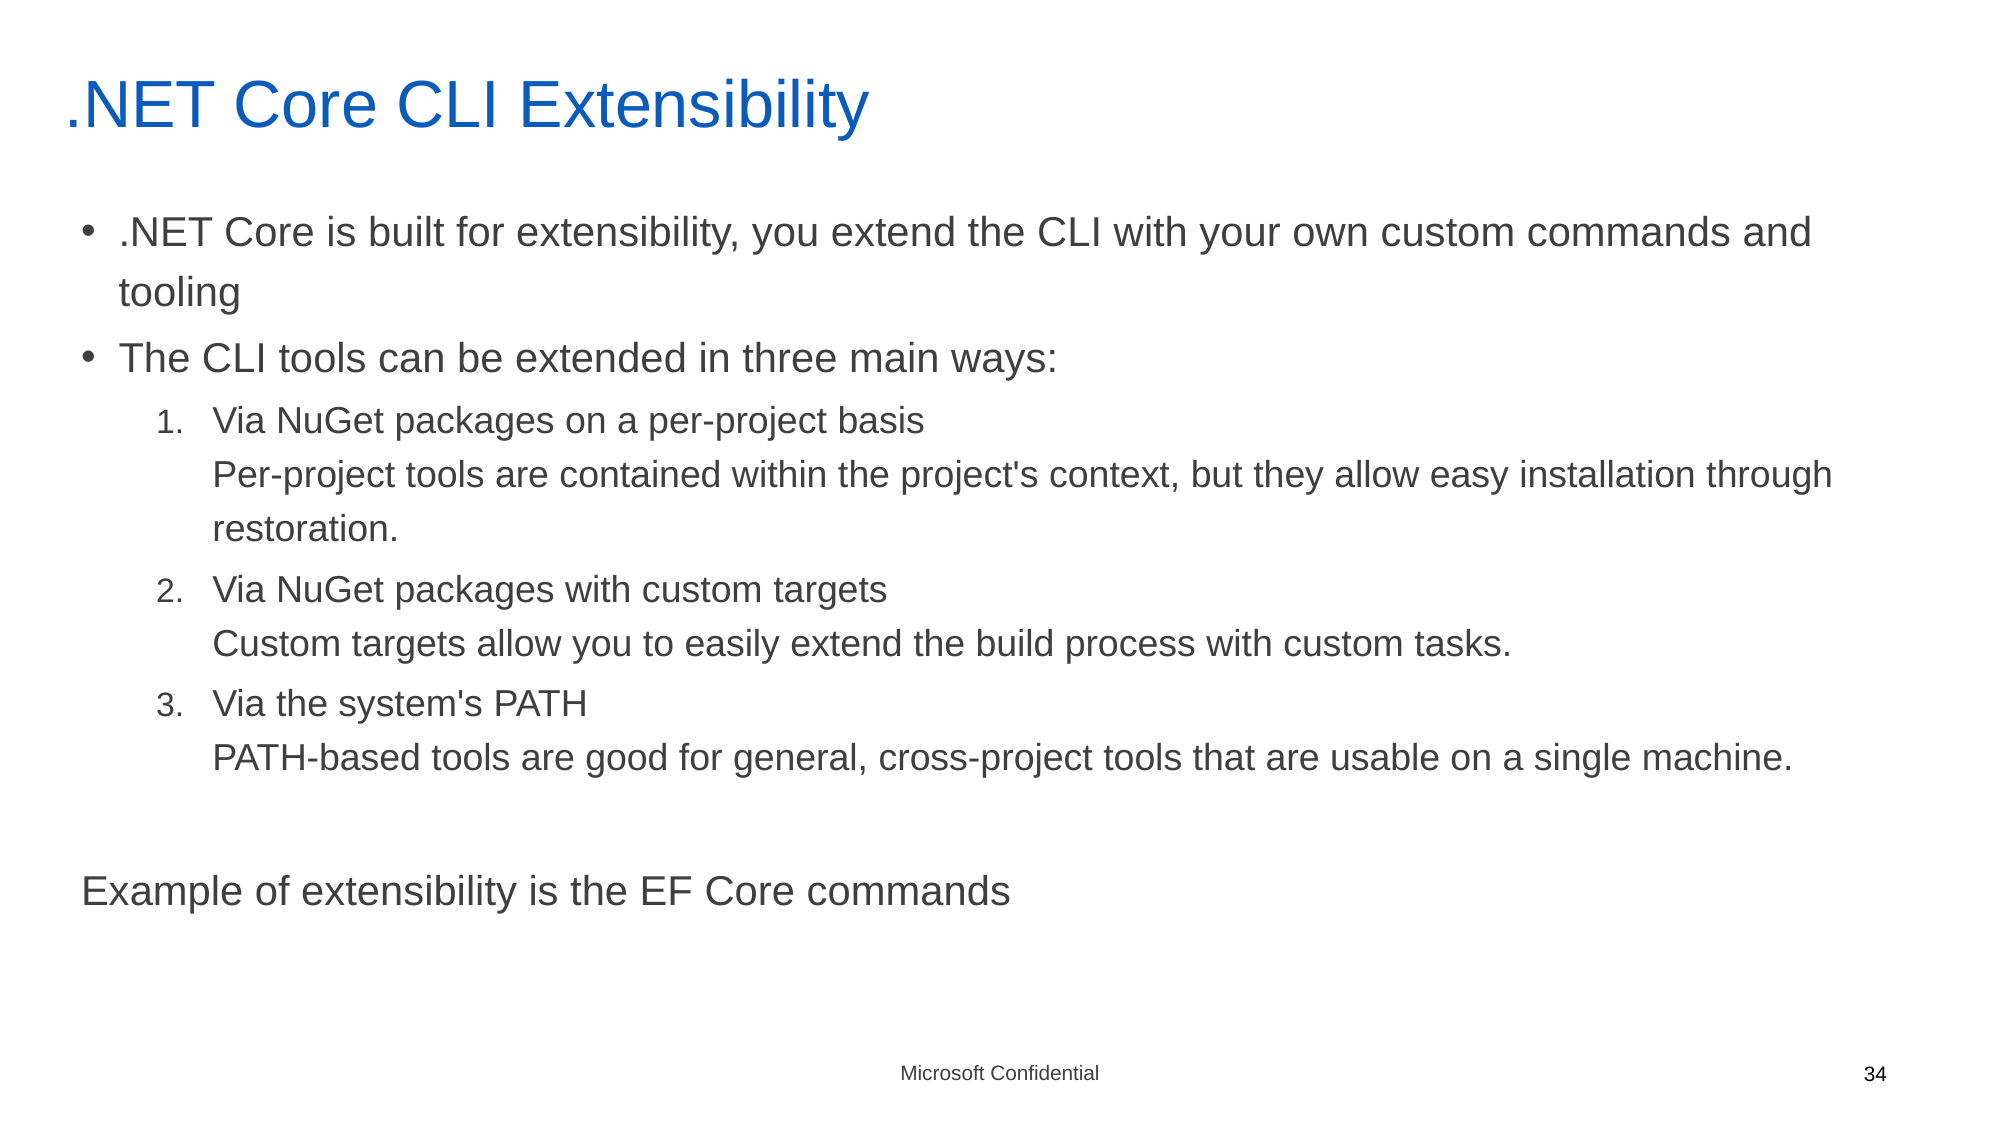

# .NET Core CLI Extensibility
.NET Core is built for extensibility, you extend the CLI with your own custom commands and tooling
The CLI tools can be extended in three main ways:
Via NuGet packages on a per-project basis
Per-project tools are contained within the project's context, but they allow easy installation through restoration.
Via NuGet packages with custom targets
Custom targets allow you to easily extend the build process with custom tasks.
Via the system's PATH
PATH-based tools are good for general, cross-project tools that are usable on a single machine.

Example of extensibility is the EF Core commands

34